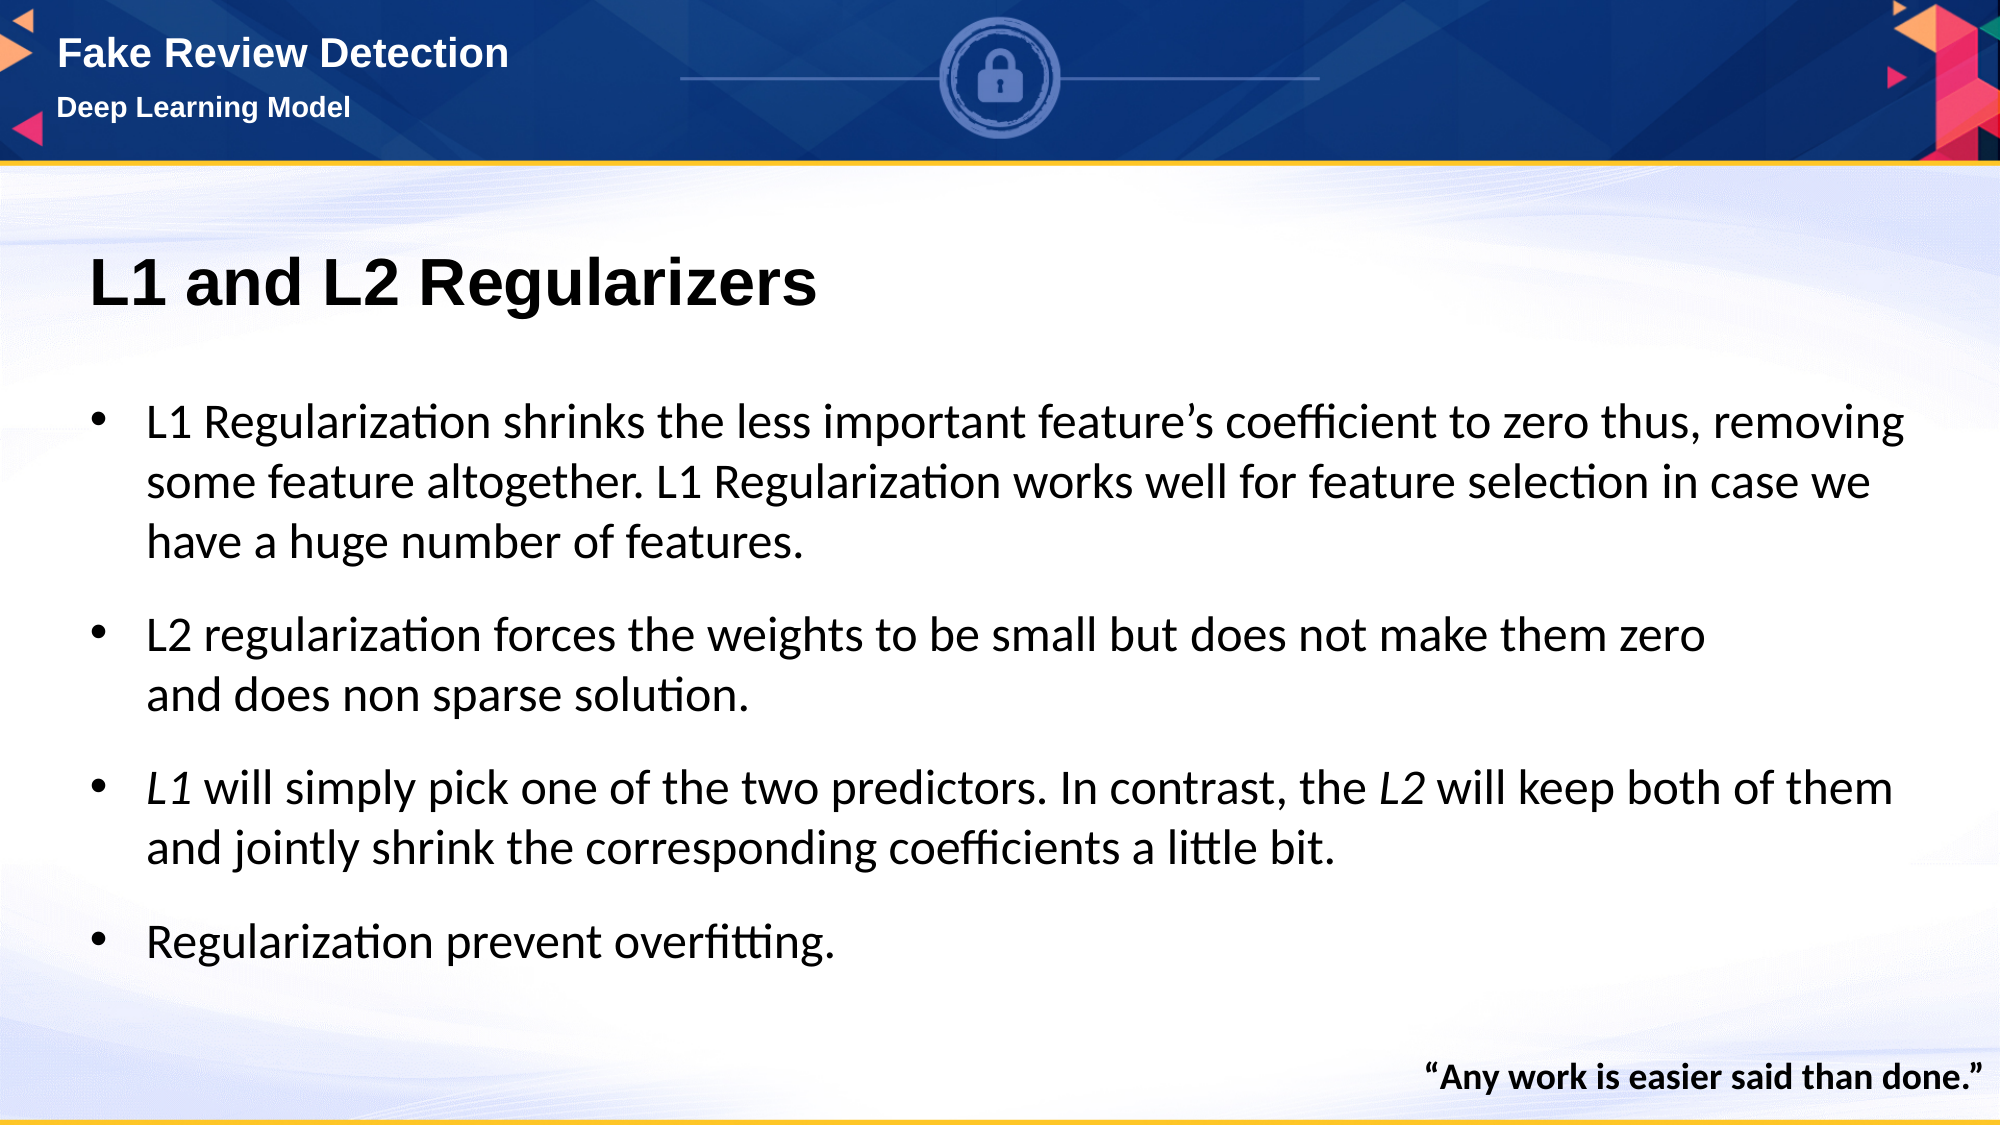

Fake Review Detection
Deep Learning Model
L1 and L2 Regularizers

L1 Regularization shrinks the less important feature’s coefficient to zero thus, removing some feature altogether. L1 Regularization works well for feature selection in case we have a huge number of features.
L2 regularization forces the weights to be small but does not make them zero and does non sparse solution.
L1 will simply pick one of the two predictors. In contrast, the L2 will keep both of them and jointly shrink the corresponding coefficients a little bit.
Regularization prevent overfitting.

“Any work is easier said than done.”